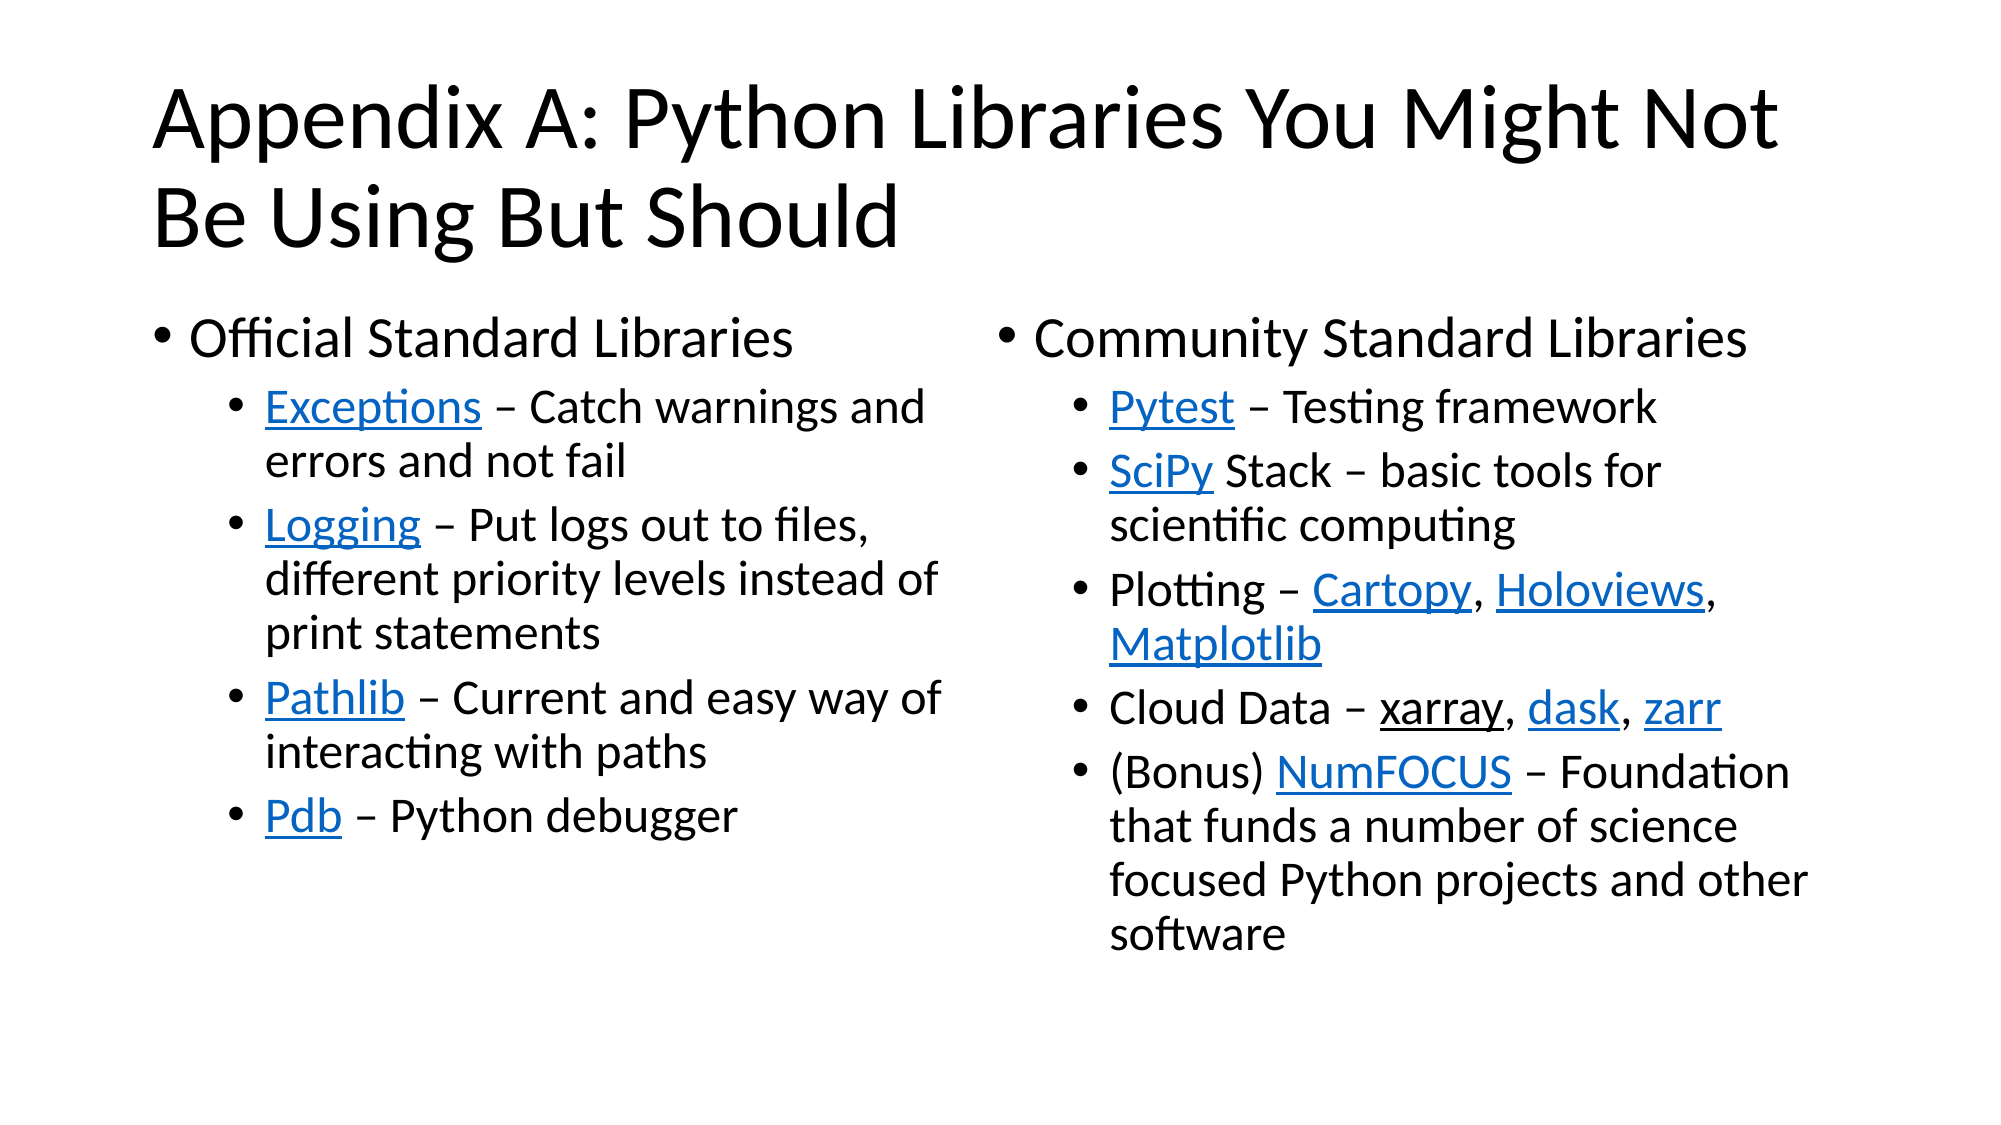

# Appendix A: Python Libraries You Might Not Be Using But Should
Official Standard Libraries
Exceptions – Catch warnings and errors and not fail
Logging – Put logs out to files, different priority levels instead of print statements
Pathlib – Current and easy way of interacting with paths
Pdb – Python debugger

Community Standard Libraries
Pytest – Testing framework
SciPy Stack – basic tools for scientific computing
Plotting – Cartopy, Holoviews, Matplotlib
Cloud Data – xarray, dask, zarr
(Bonus) NumFOCUS – Foundation that funds a number of science focused Python projects and other software